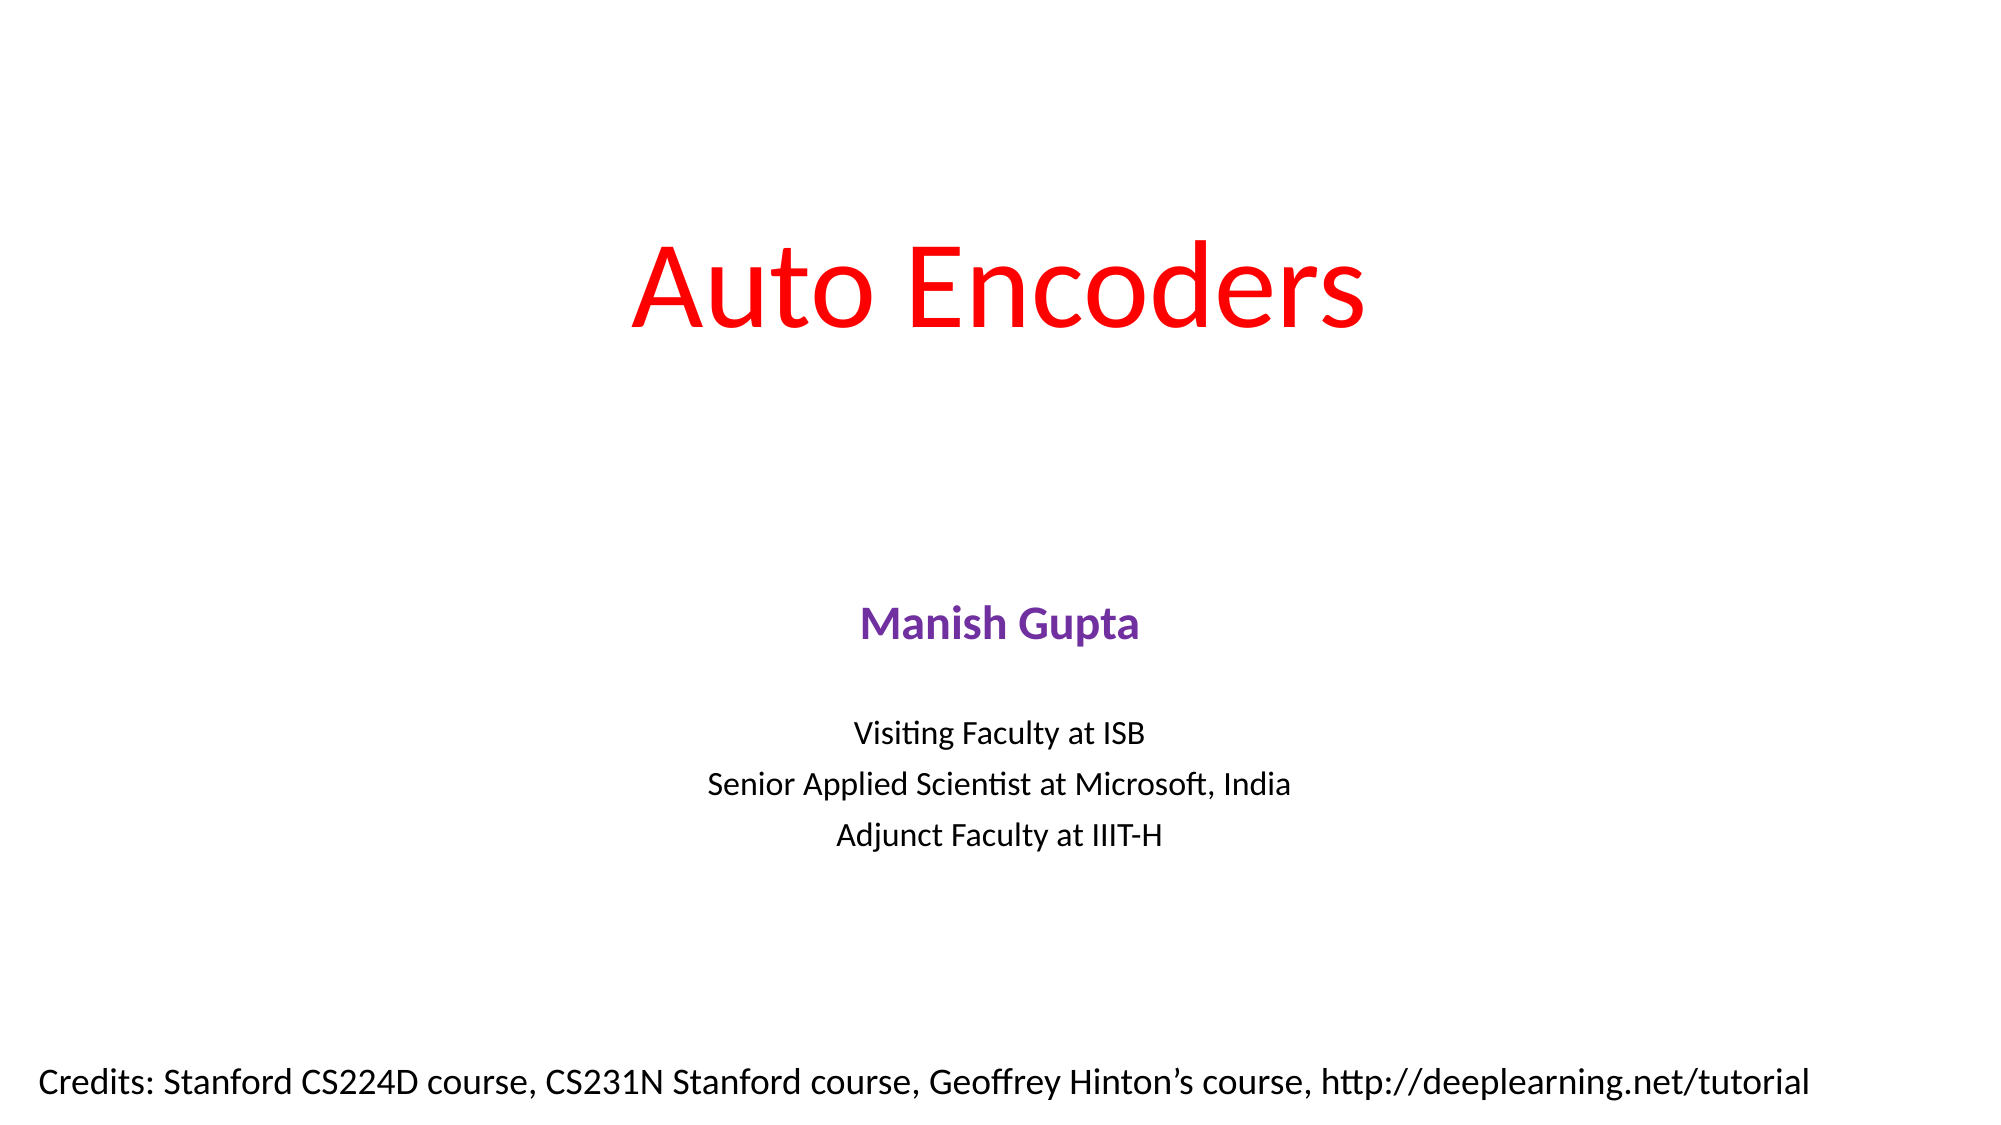

# Auto Encoders
Manish Gupta

Visiting Faculty at ISB
Senior Applied Scientist at Microsoft, India
Adjunct Faculty at IIIT-H
Credits: Stanford CS224D course, CS231N Stanford course, Geoffrey Hinton’s course, http://deeplearning.net/tutorial